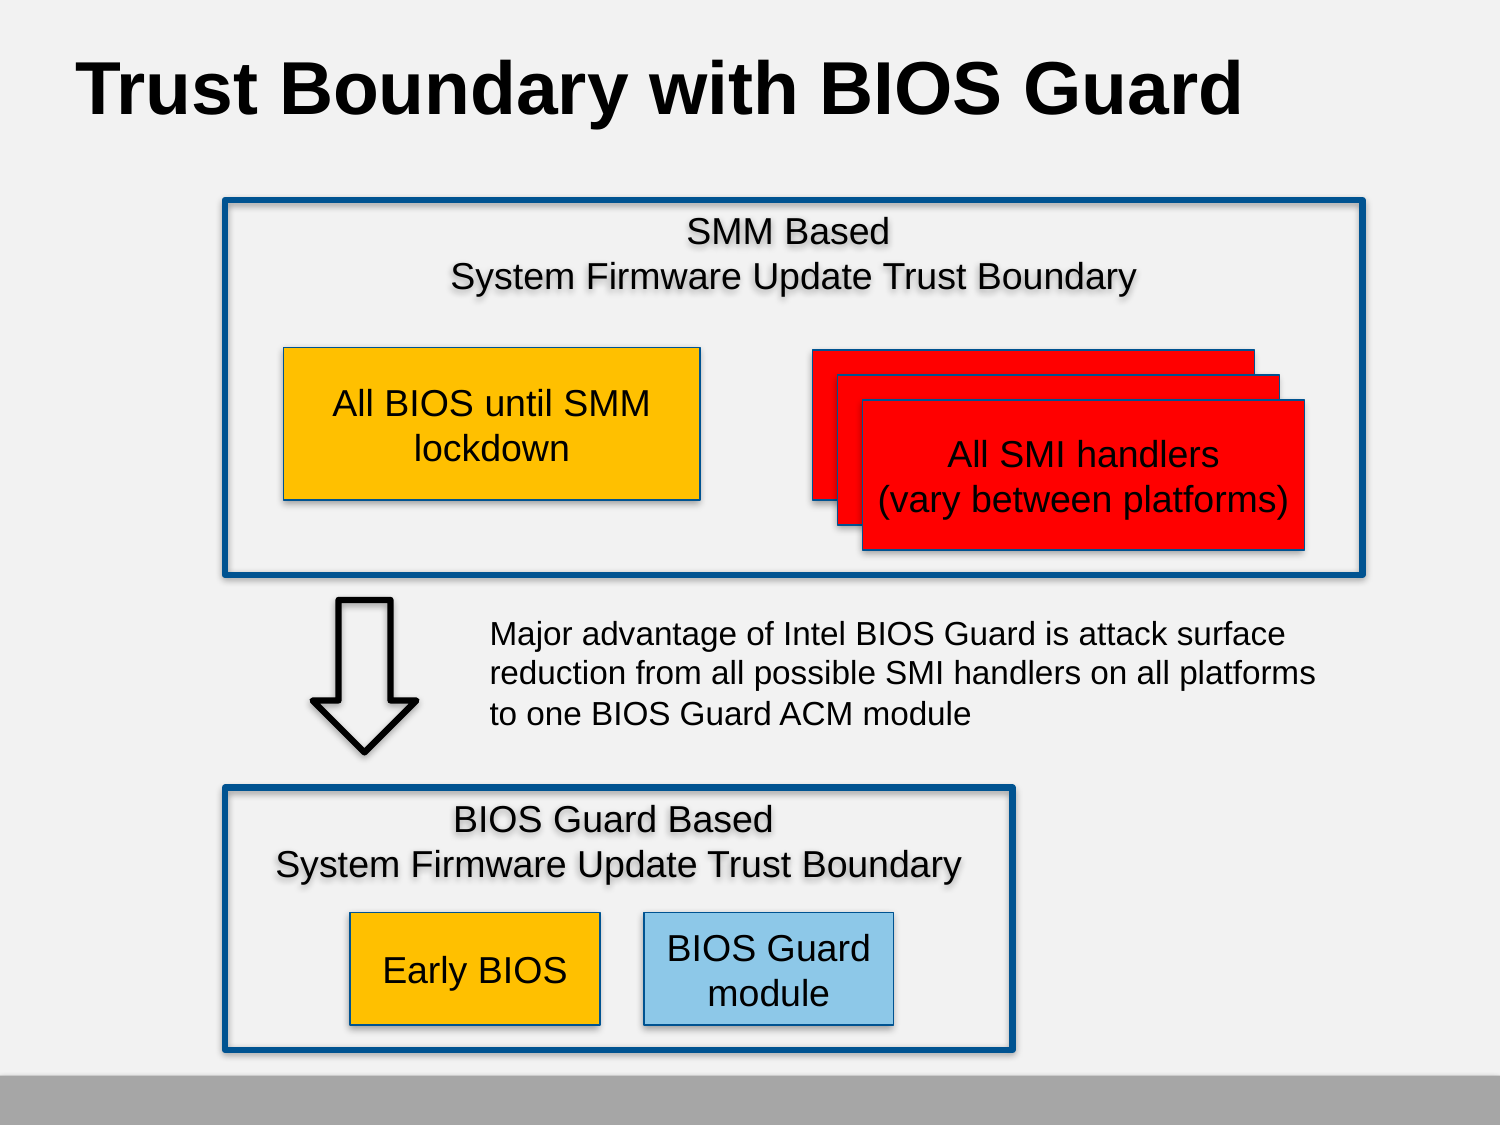

# Trust Boundary with BIOS Guard
SMM Based
System Firmware Update Trust Boundary
All BIOS until SMM lockdown

All SMI handlers
(vary between platforms)
Major advantage of Intel BIOS Guard is attack surface reduction from all possible SMI handlers on all platforms to one BIOS Guard ACM module

BIOS Guard Based
System Firmware Update Trust Boundary
Early BIOS
BIOS Guard module